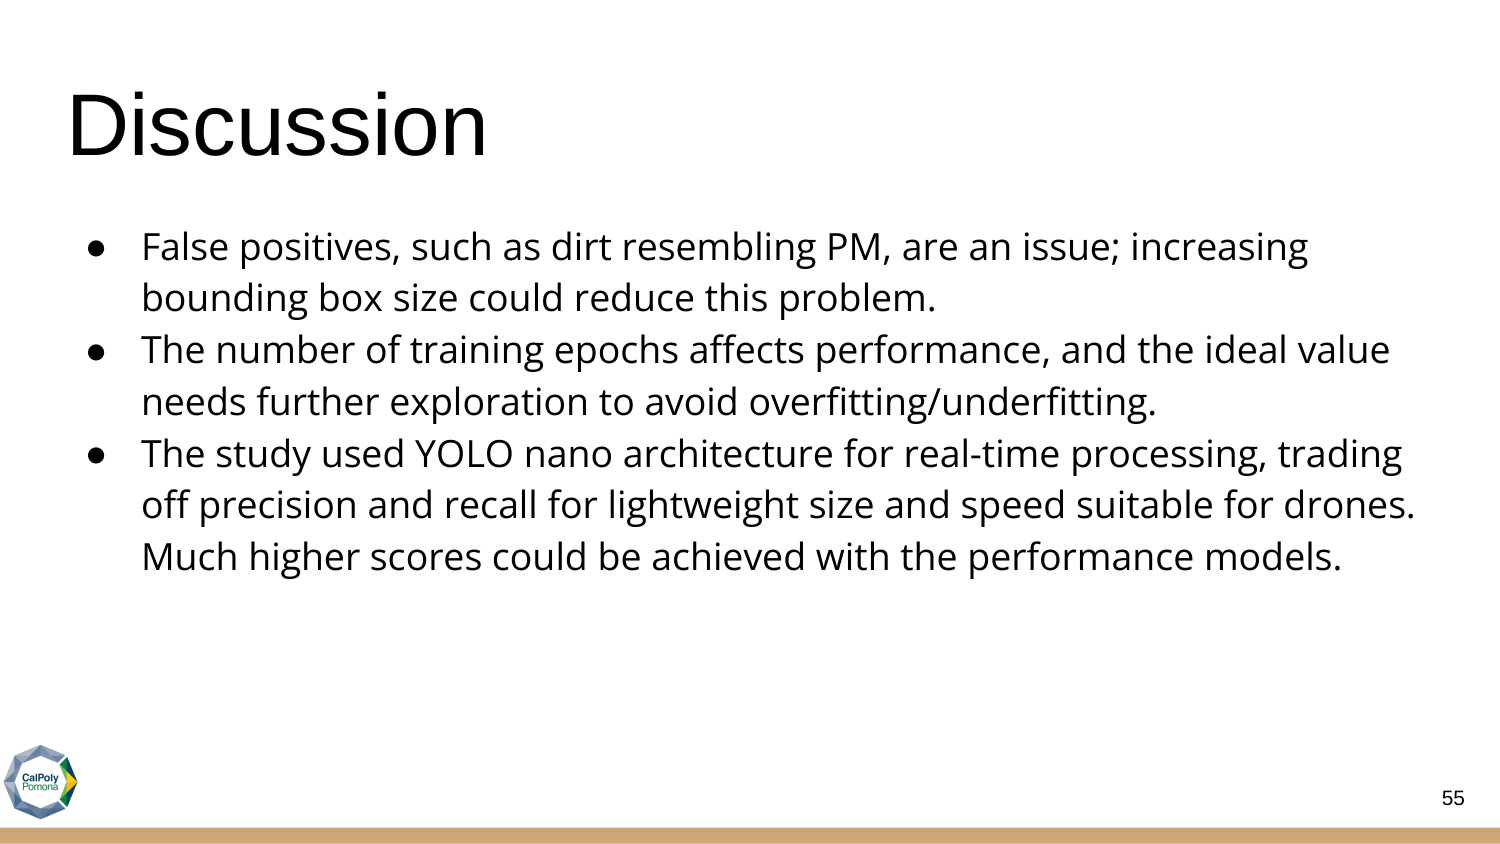

# Discussion
False positives, such as dirt resembling PM, are an issue; increasing bounding box size could reduce this problem.
The number of training epochs affects performance, and the ideal value needs further exploration to avoid overfitting/underfitting.
The study used YOLO nano architecture for real-time processing, trading off precision and recall for lightweight size and speed suitable for drones. Much higher scores could be achieved with the performance models.
55